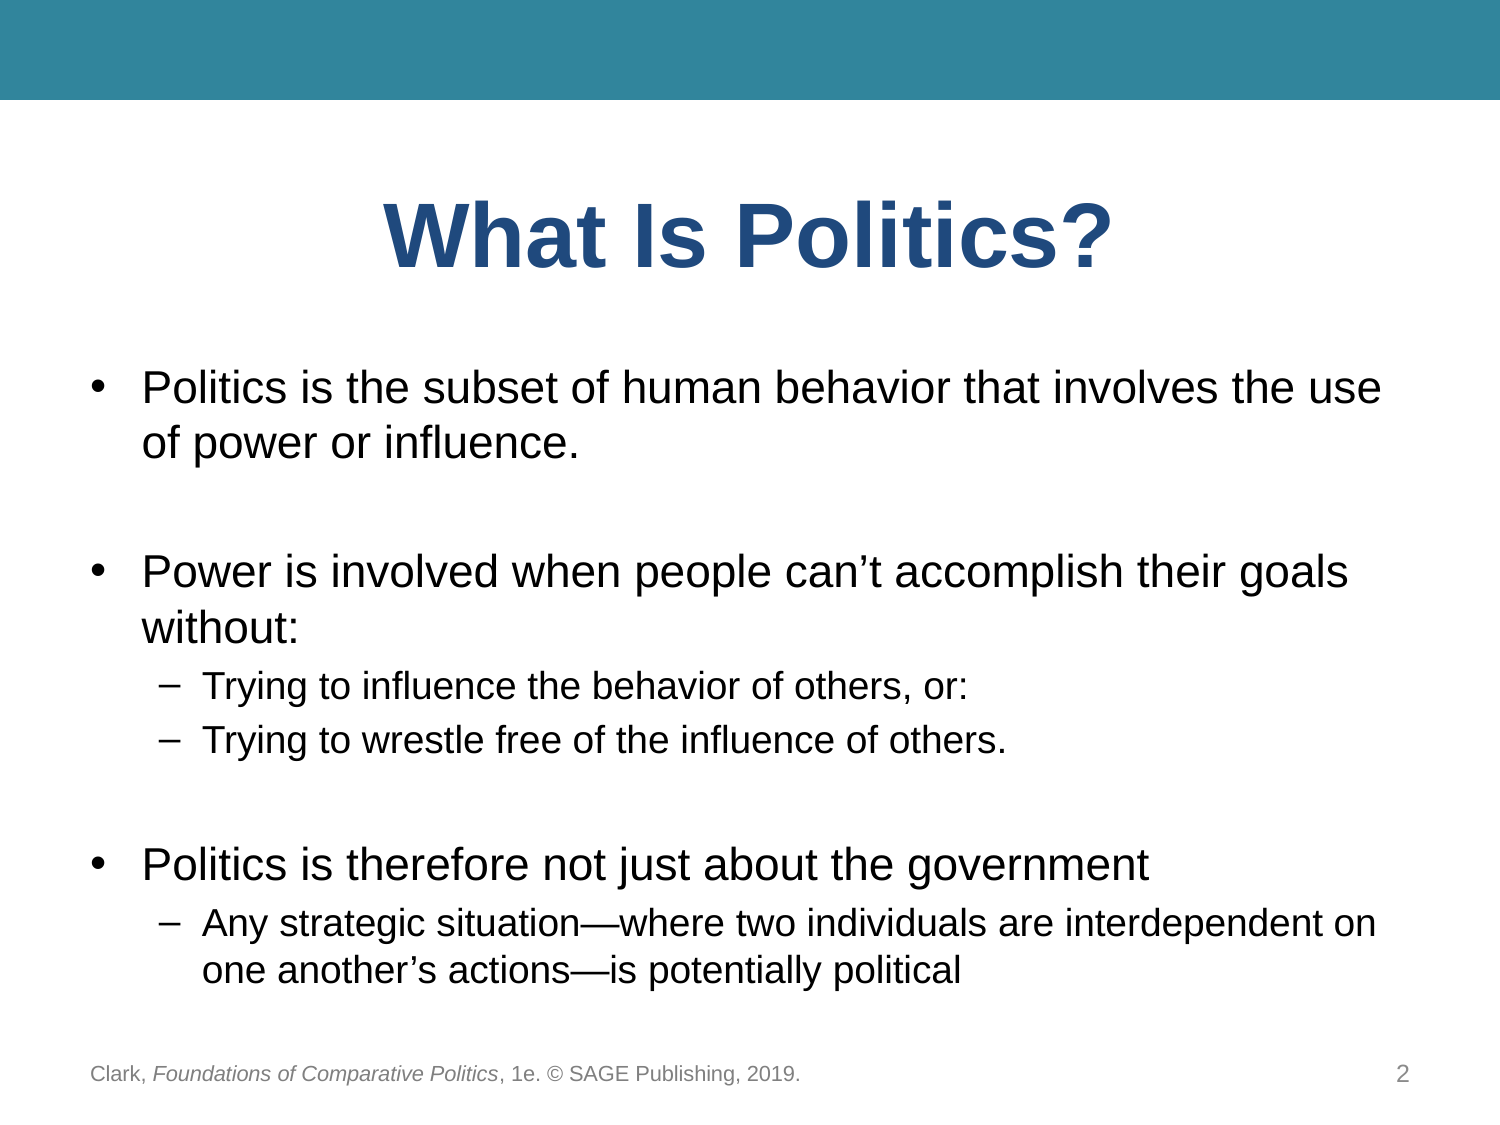

# What Is Politics?
Politics is the subset of human behavior that involves the use of power or influence.

Power is involved when people can’t accomplish their goals without:
Trying to influence the behavior of others, or:
Trying to wrestle free of the influence of others.

Politics is therefore not just about the government
Any strategic situation—where two individuals are interdependent on one another’s actions—is potentially political

Clark, Foundations of Comparative Politics, 1e. © SAGE Publishing, 2019.
2